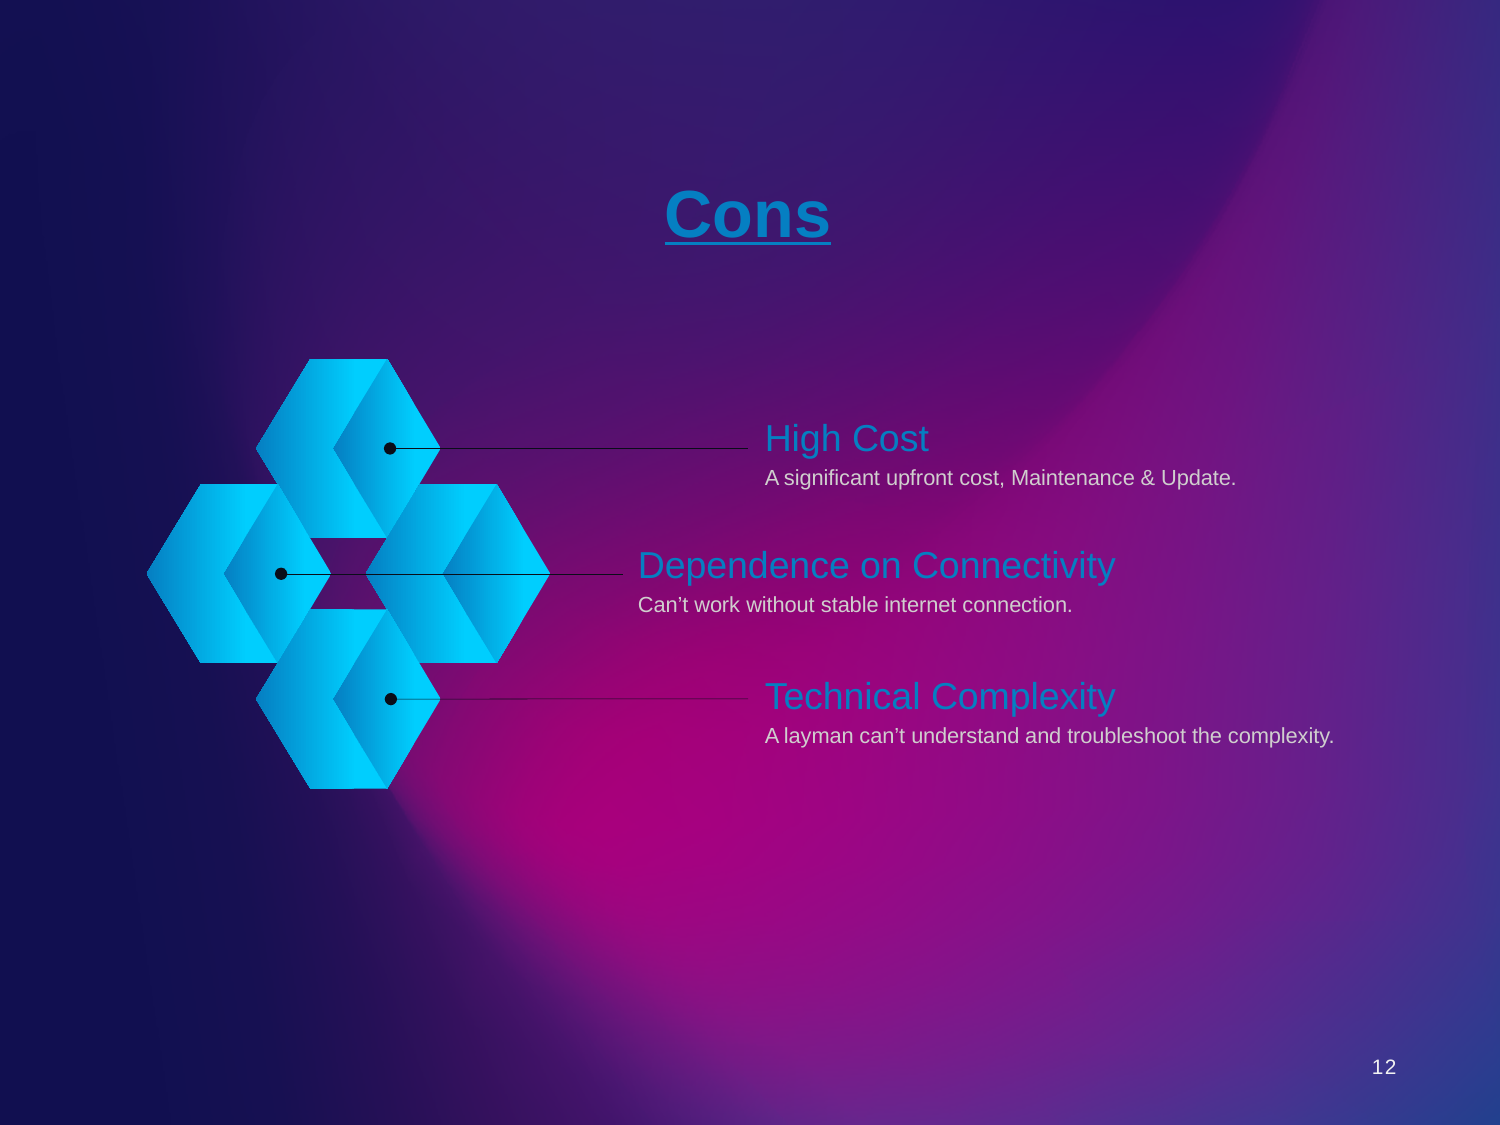

Cons

High Cost
A significant upfront cost, Maintenance & Update.

Dependence on Connectivity
Can’t work without stable internet connection.

Technical Complexity
A layman can’t understand and troubleshoot the complexity.

12